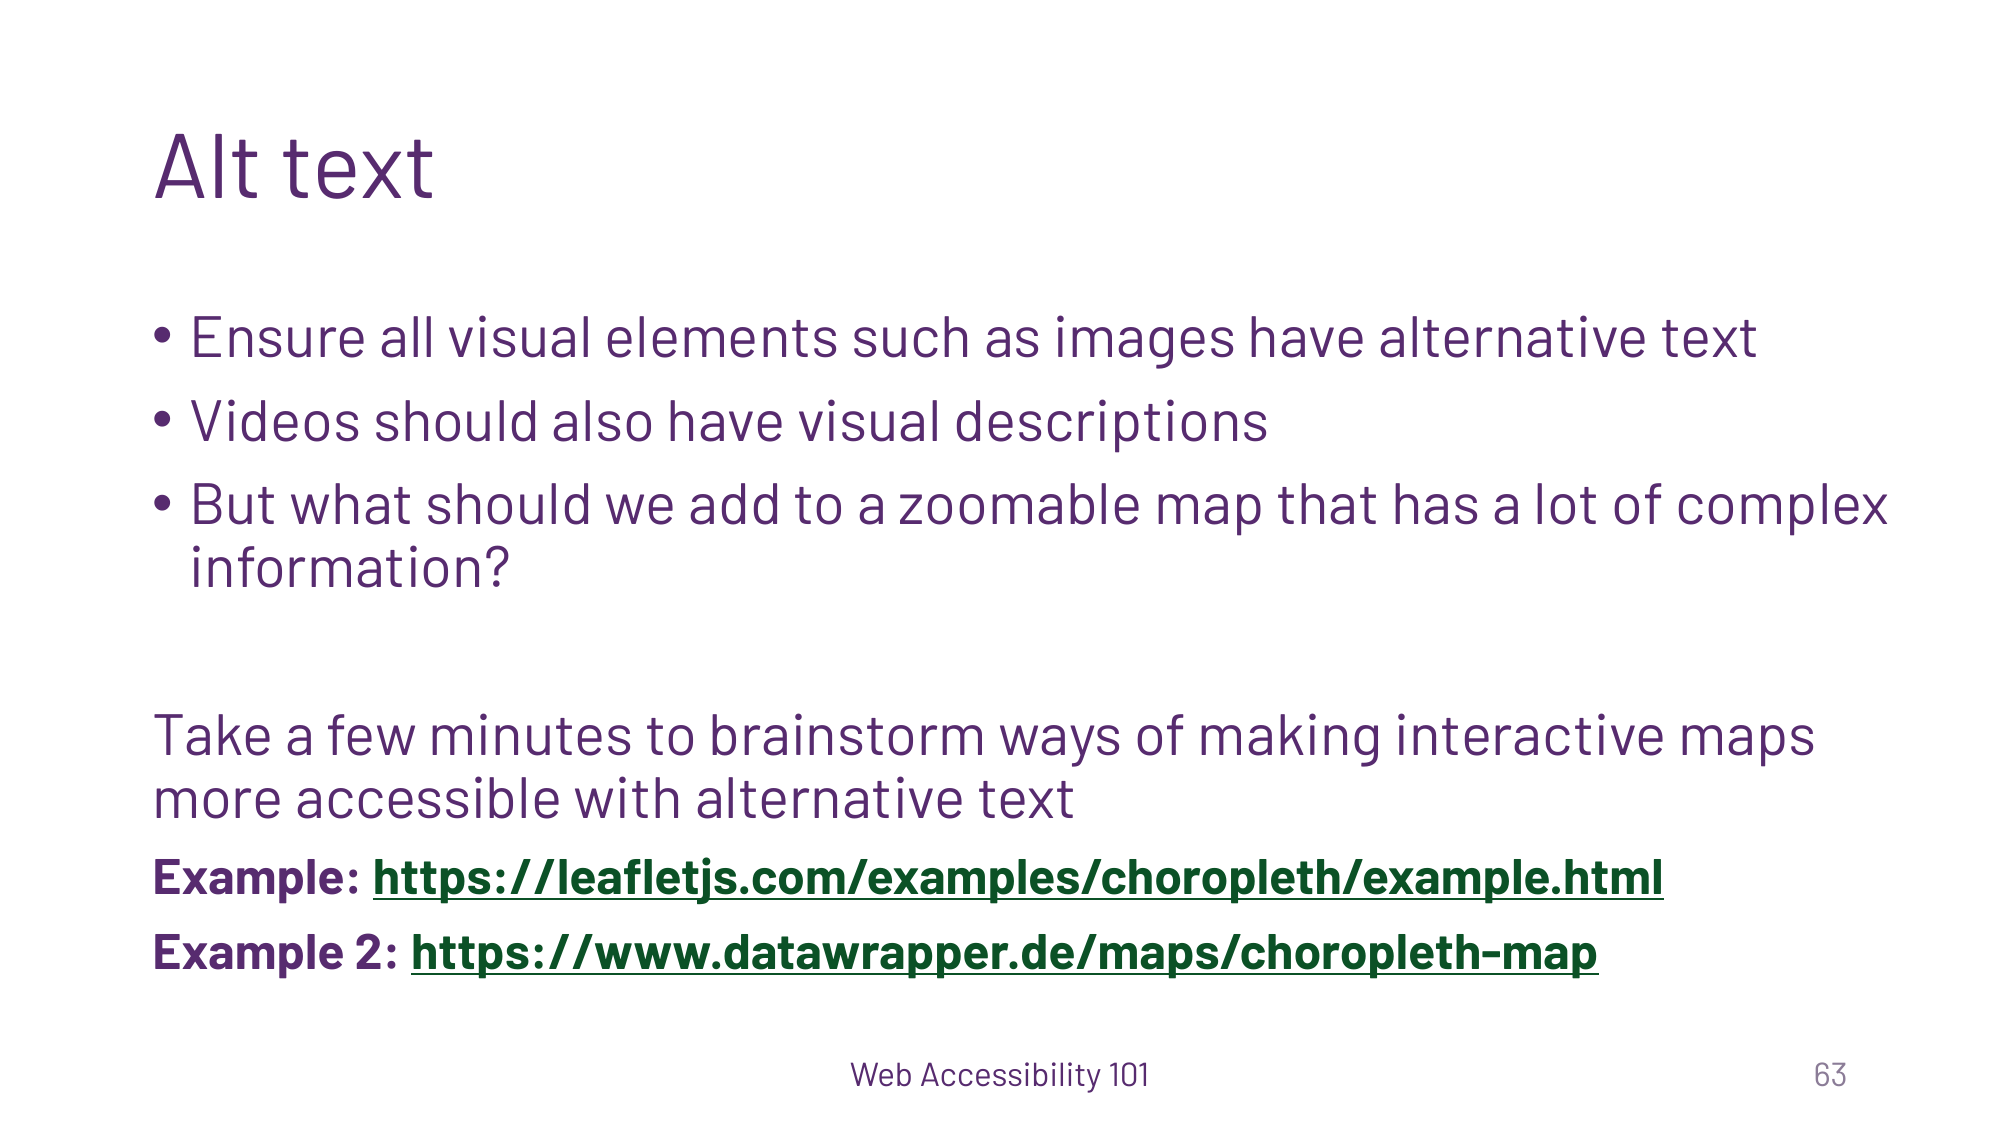

# Alt text
Ensure all visual elements such as images have alternative text
Videos should also have visual descriptions
But what should we add to a zoomable map that has a lot of complex information?

Take a few minutes to brainstorm ways of making interactive maps more accessible with alternative text
Example: https://leafletjs.com/examples/choropleth/example.html
Example 2: https://www.datawrapper.de/maps/choropleth-map
Web Accessibility 101
63